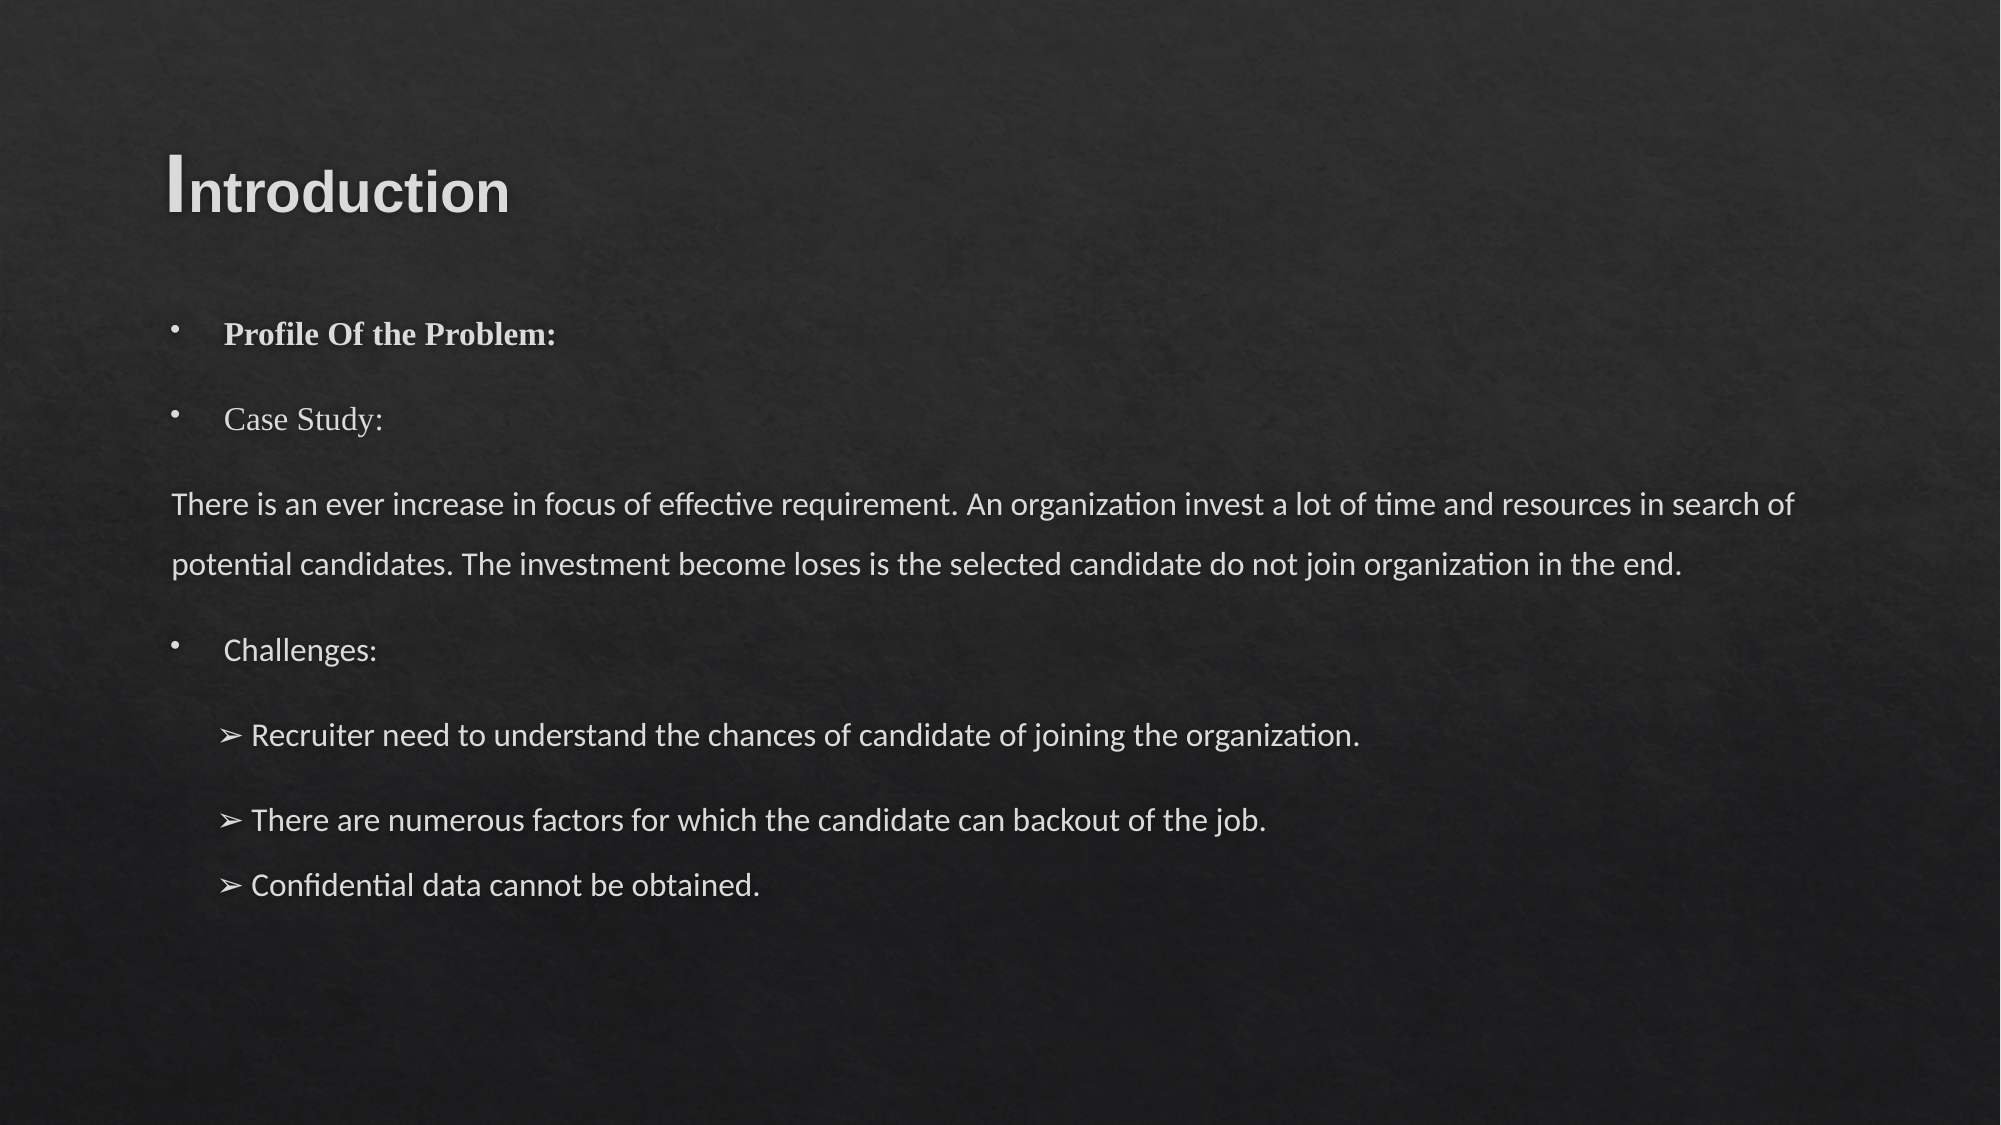

# Introduction
Profile Of the Problem:
Case Study:
	There is an ever increase in focus of effective requirement. An organization invest a lot of time and resources in search of 	potential candidates. The investment become loses is the selected candidate do not join organization in the end.
Challenges:
      ➢ Recruiter need to understand the chances of candidate of joining the organization.
      ➢ There are numerous factors for which the candidate can backout of the job.
      ➢ Confidential data cannot be obtained.